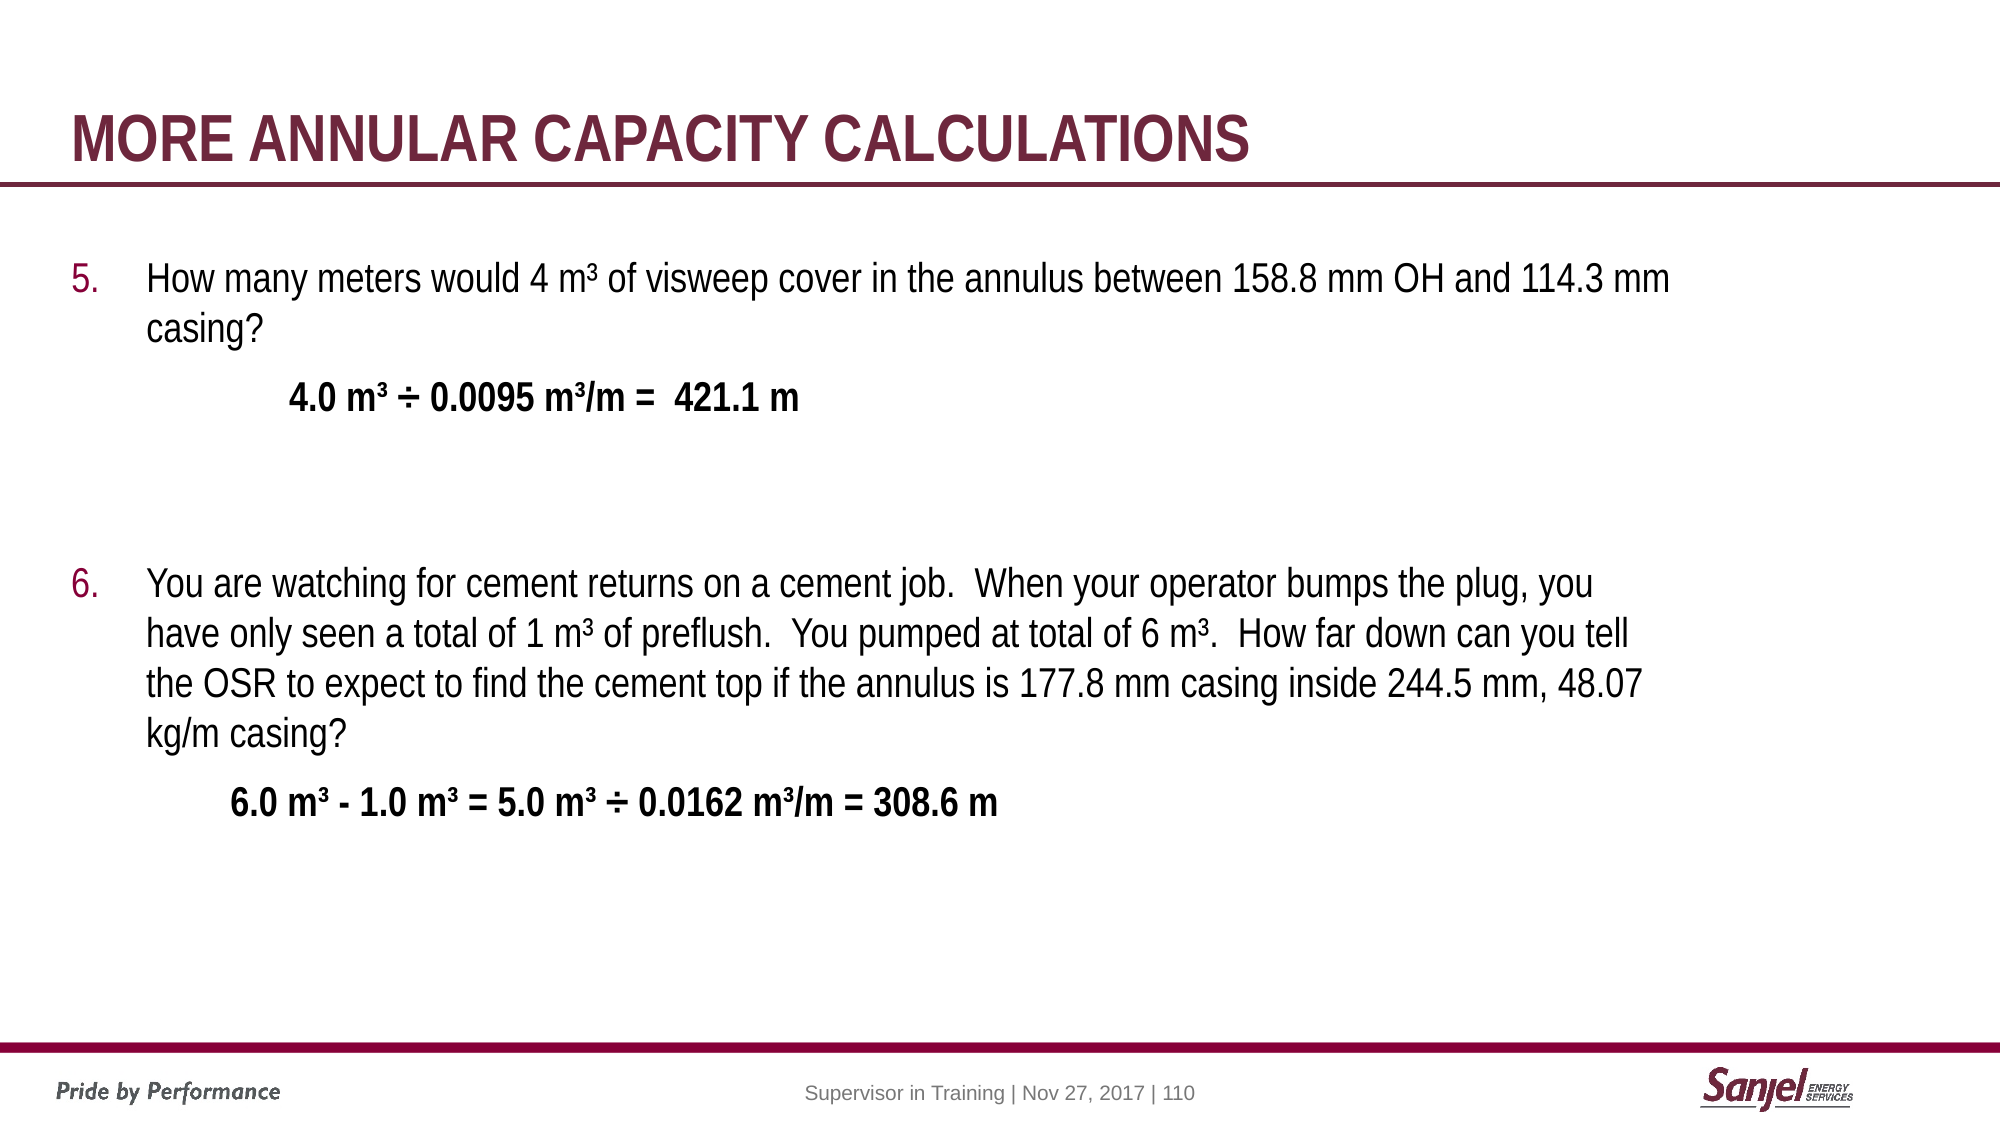

# More Annular capacity calculations
How many meters would 4 m³ of visweep cover in the annulus between 158.8 mm OH and 114.3 mm casing?
4.0 m³ ÷ 0.0095 m³/m =  421.1 m

You are watching for cement returns on a cement job.  When your operator bumps the plug, you have only seen a total of 1 m³ of preflush.  You pumped at total of 6 m³.  How far down can you tell the OSR to expect to find the cement top if the annulus is 177.8 mm casing inside 244.5 mm, 48.07 kg/m casing?
	 6.0 m³ - 1.0 m³ = 5.0 m³ ÷ 0.0162 m³/m = 308.6 m